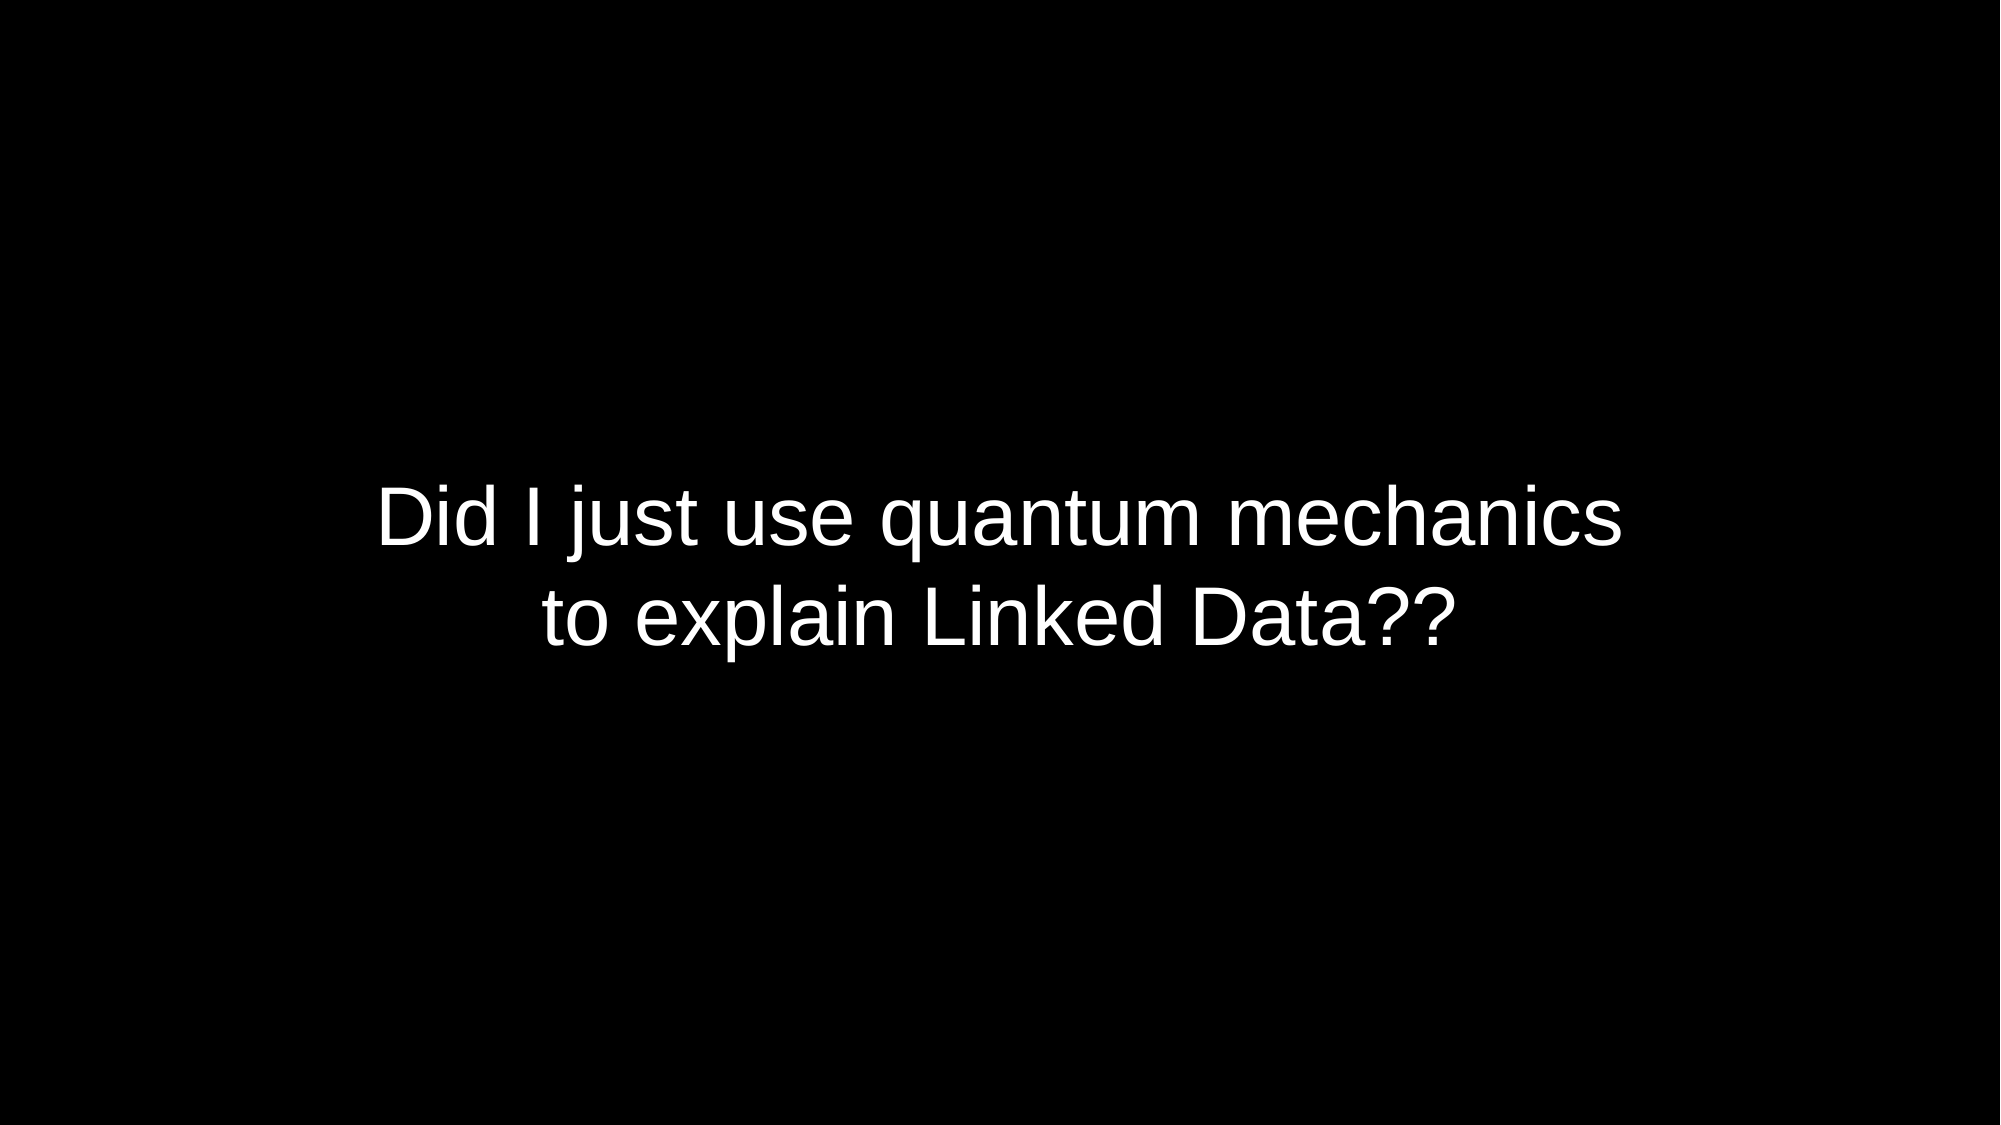

Did I just use quantum mechanics
to explain Linked Data??